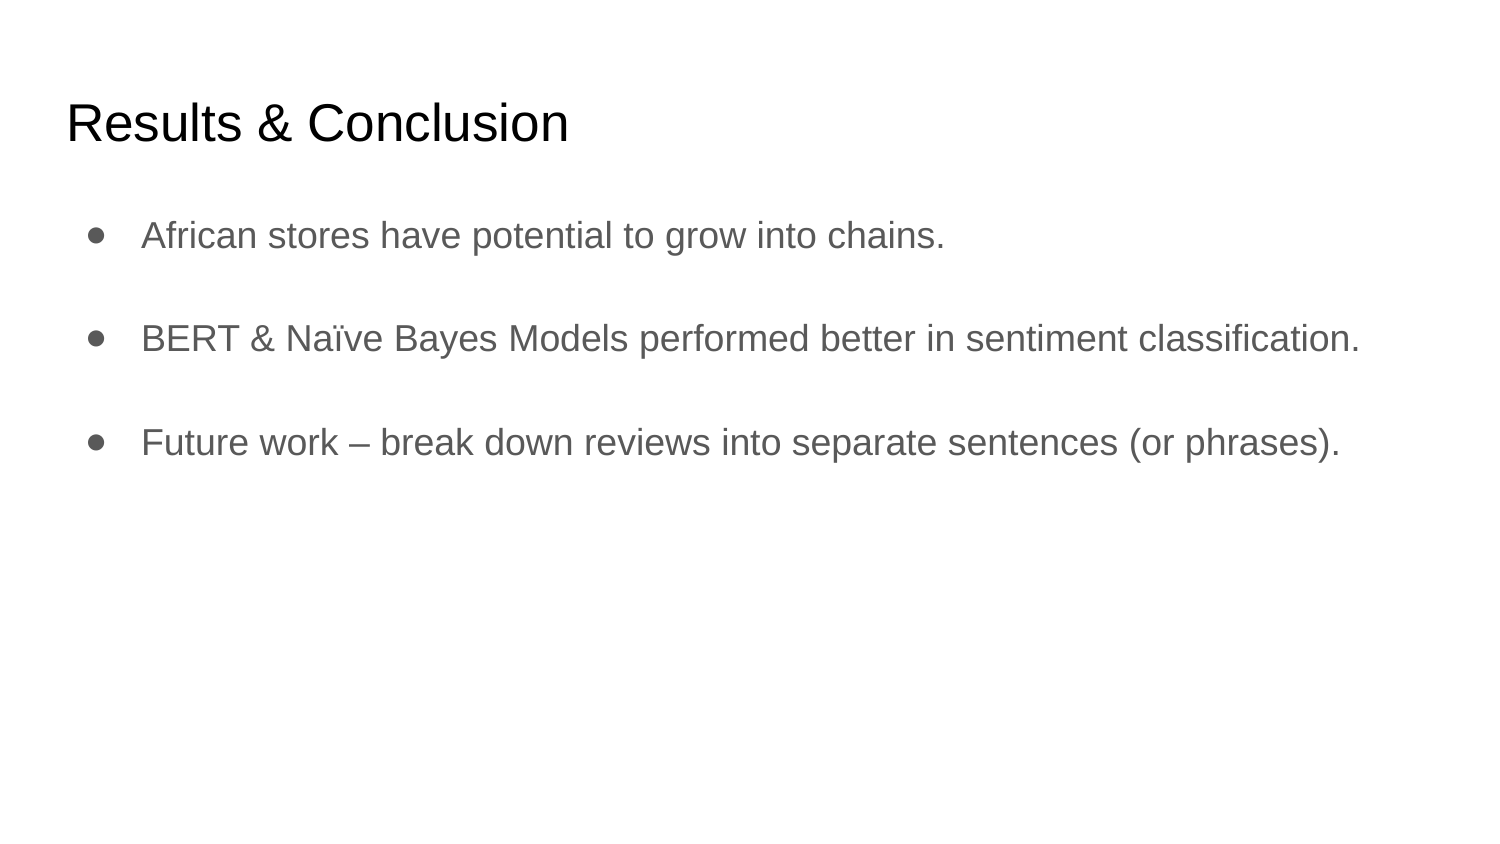

# Results & Conclusion
African stores have potential to grow into chains.

BERT & Naïve Bayes Models performed better in sentiment classification.

Future work – break down reviews into separate sentences (or phrases).